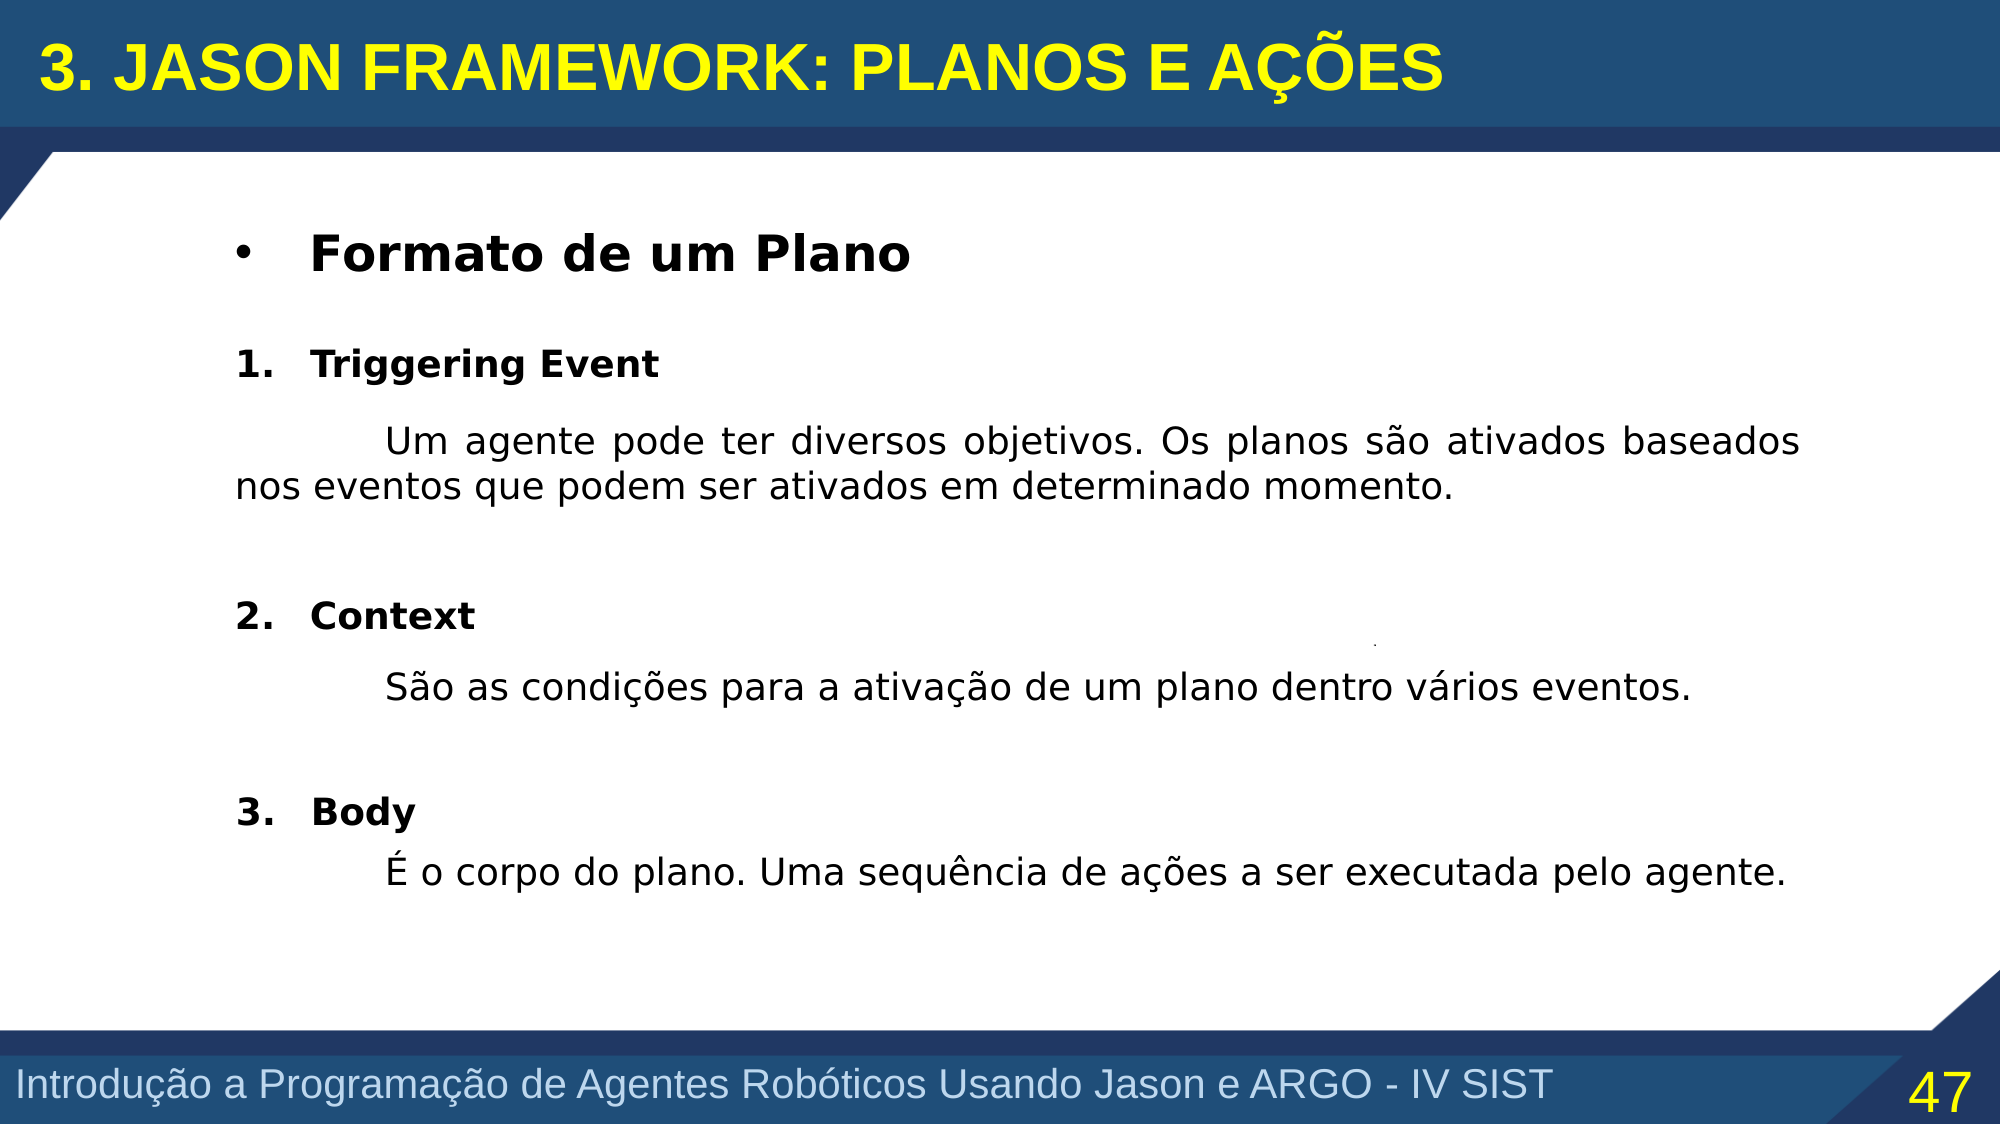

3. JASON FRAMEWORK: PLANOS E AÇÕES
Formato de um Plano
Triggering Event
	Um agente pode ter diversos objetivos. Os planos são ativados baseados nos eventos que podem ser ativados em determinado momento.
Context
	São as condições para a ativação de um plano dentro vários eventos.
Body
	É o corpo do plano. Uma sequência de ações a ser executada pelo agente.